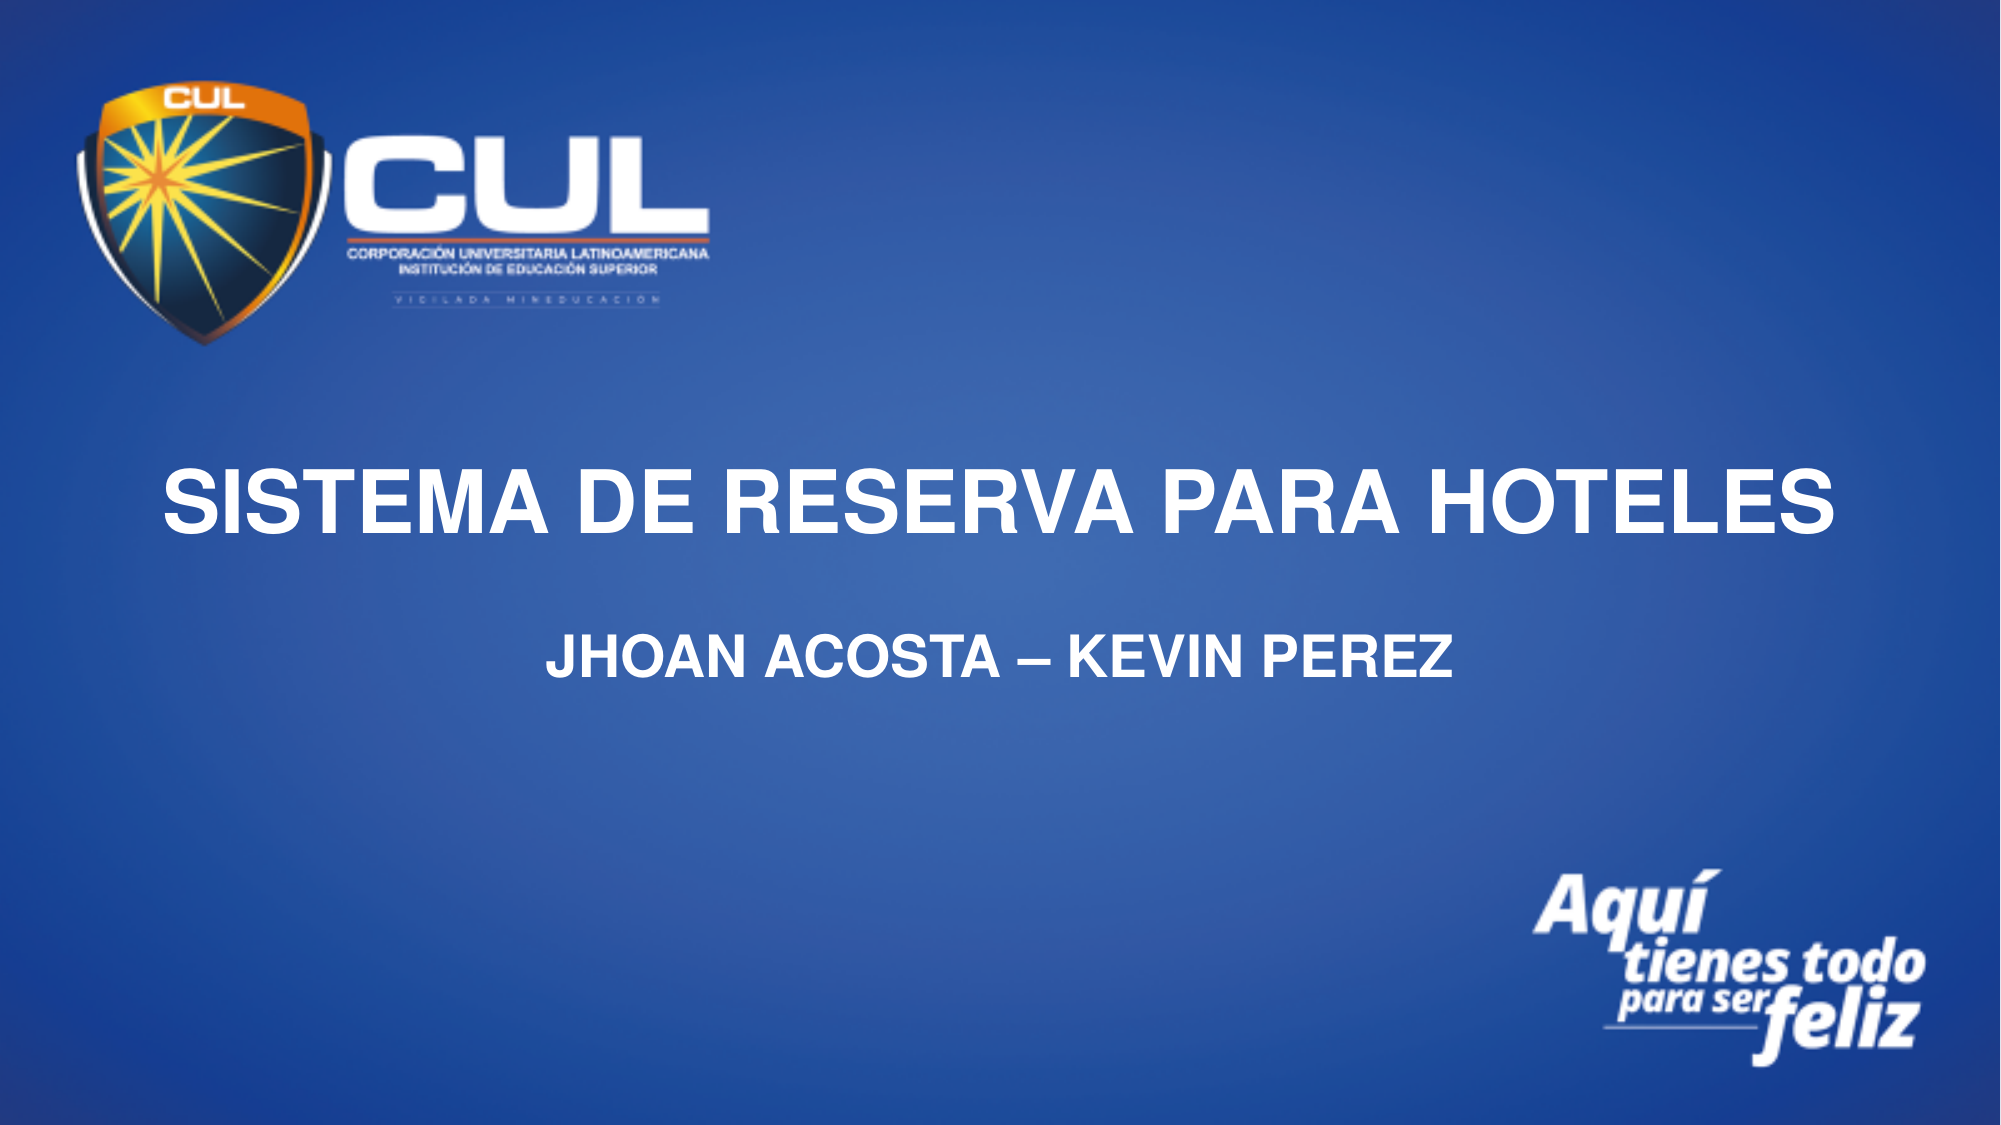

# SISTEMA DE RESERVA PARA HOTELES JHOAN ACOSTA – KEVIN PEREZ